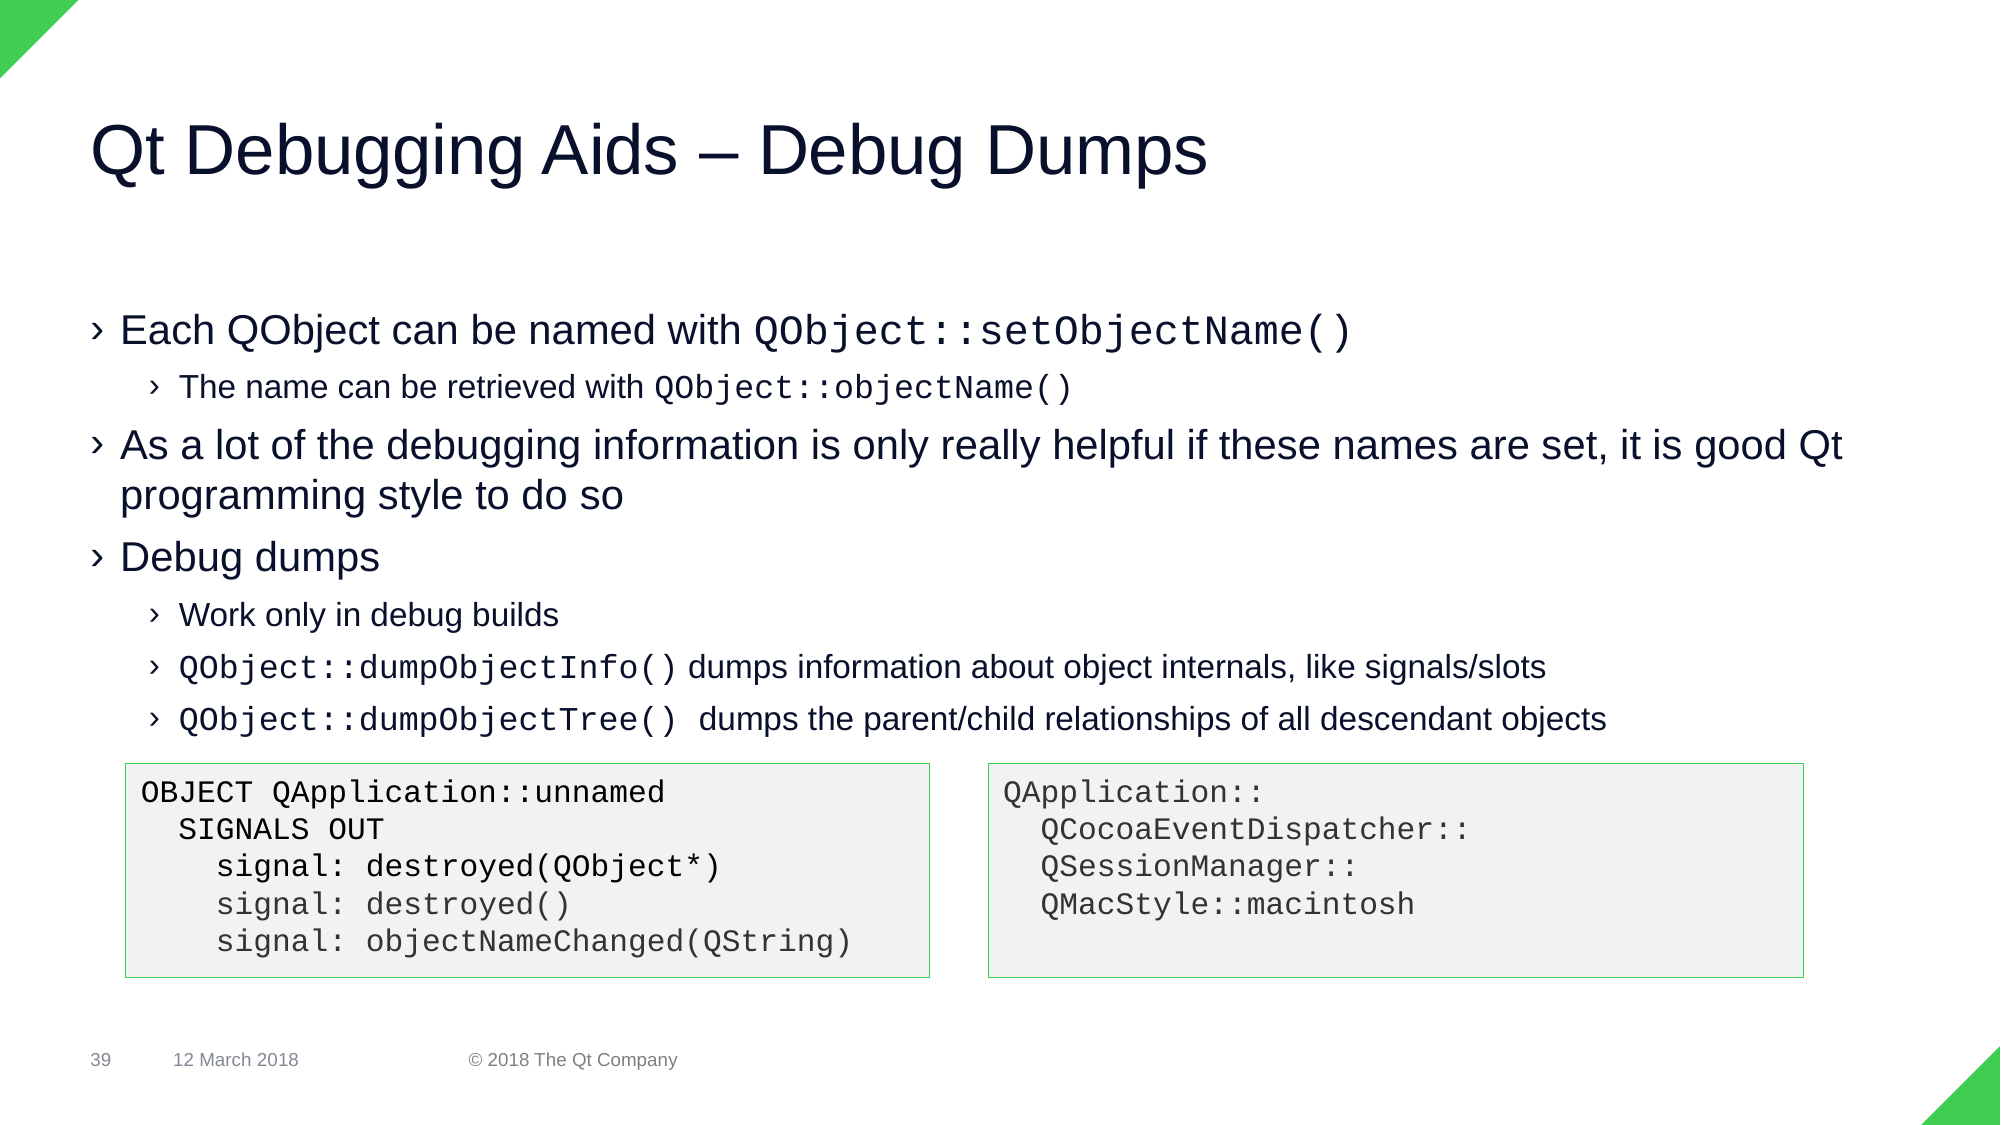

# Qt Debugging Aids – Debug Dumps
Each QObject can be named with QObject::setObjectName()
The name can be retrieved with QObject::objectName()
As a lot of the debugging information is only really helpful if these names are set, it is good Qt programming style to do so
Debug dumps
Work only in debug builds
QObject::dumpObjectInfo() dumps information about object internals, like signals/slots
QObject::dumpObjectTree() dumps the parent/child relationships of all descendant objects

OBJECT QApplication::unnamed
  SIGNALS OUT
    signal: destroyed(QObject*)
    signal: destroyed()
    signal: objectNameChanged(QString)

QApplication::
  QCocoaEventDispatcher::
  QSessionManager::
  QMacStyle::macintosh

39
12 March 2018
© 2018 The Qt Company